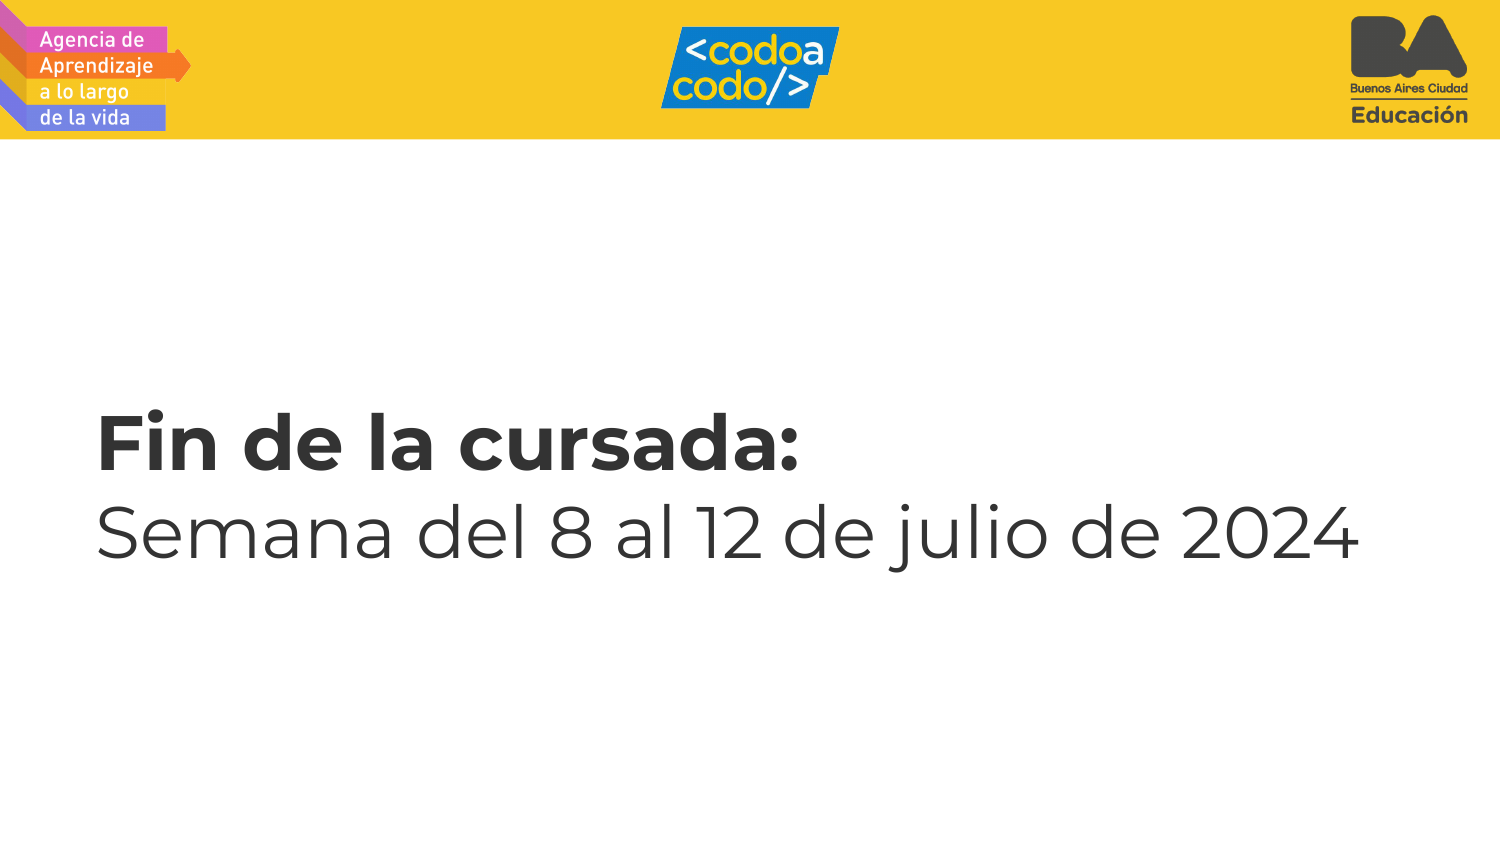

# Fin de la cursada:
Semana del 8 al 12 de julio de 2024